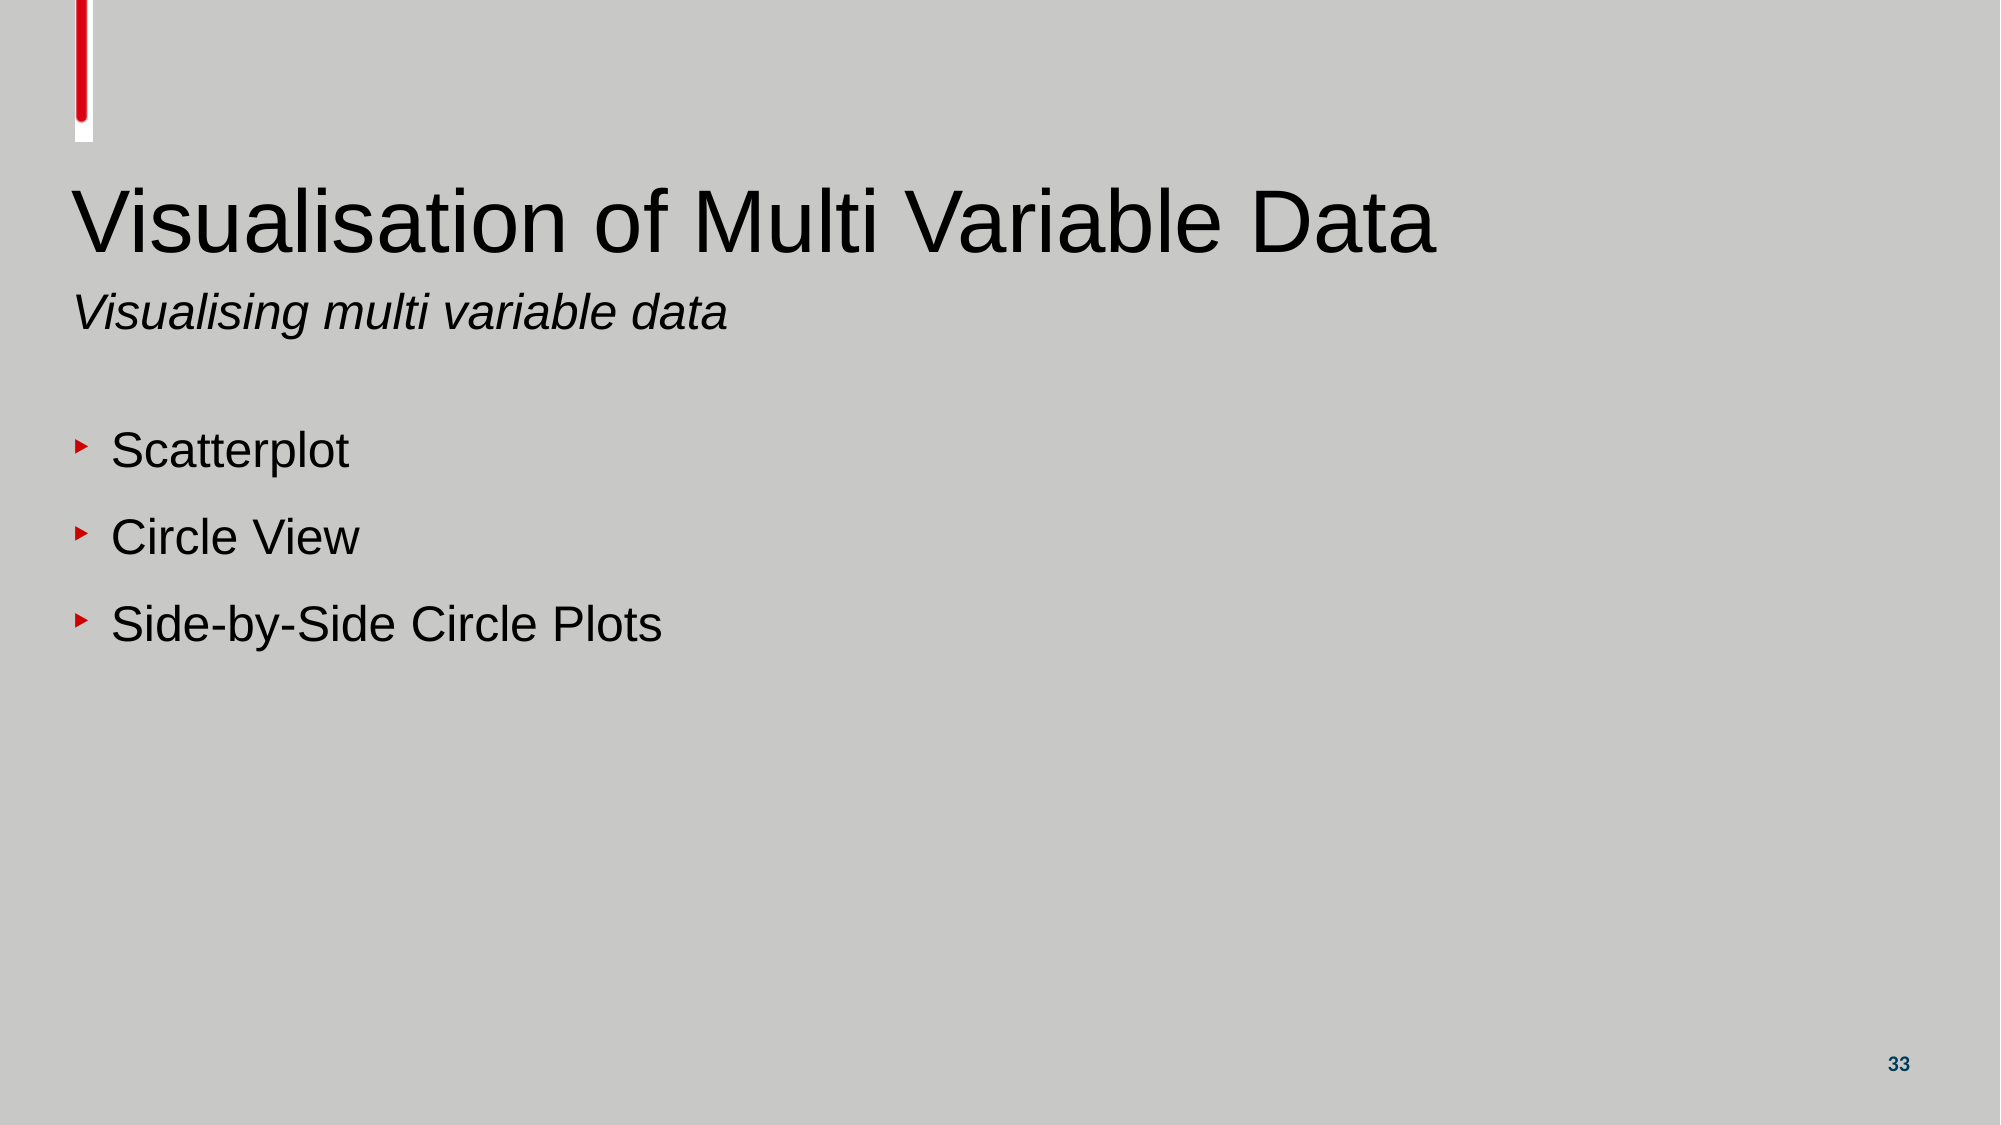

# Visualisation of Multi Variable Data
Visualising multi variable data
Scatterplot
Circle View
Side-by-Side Circle Plots